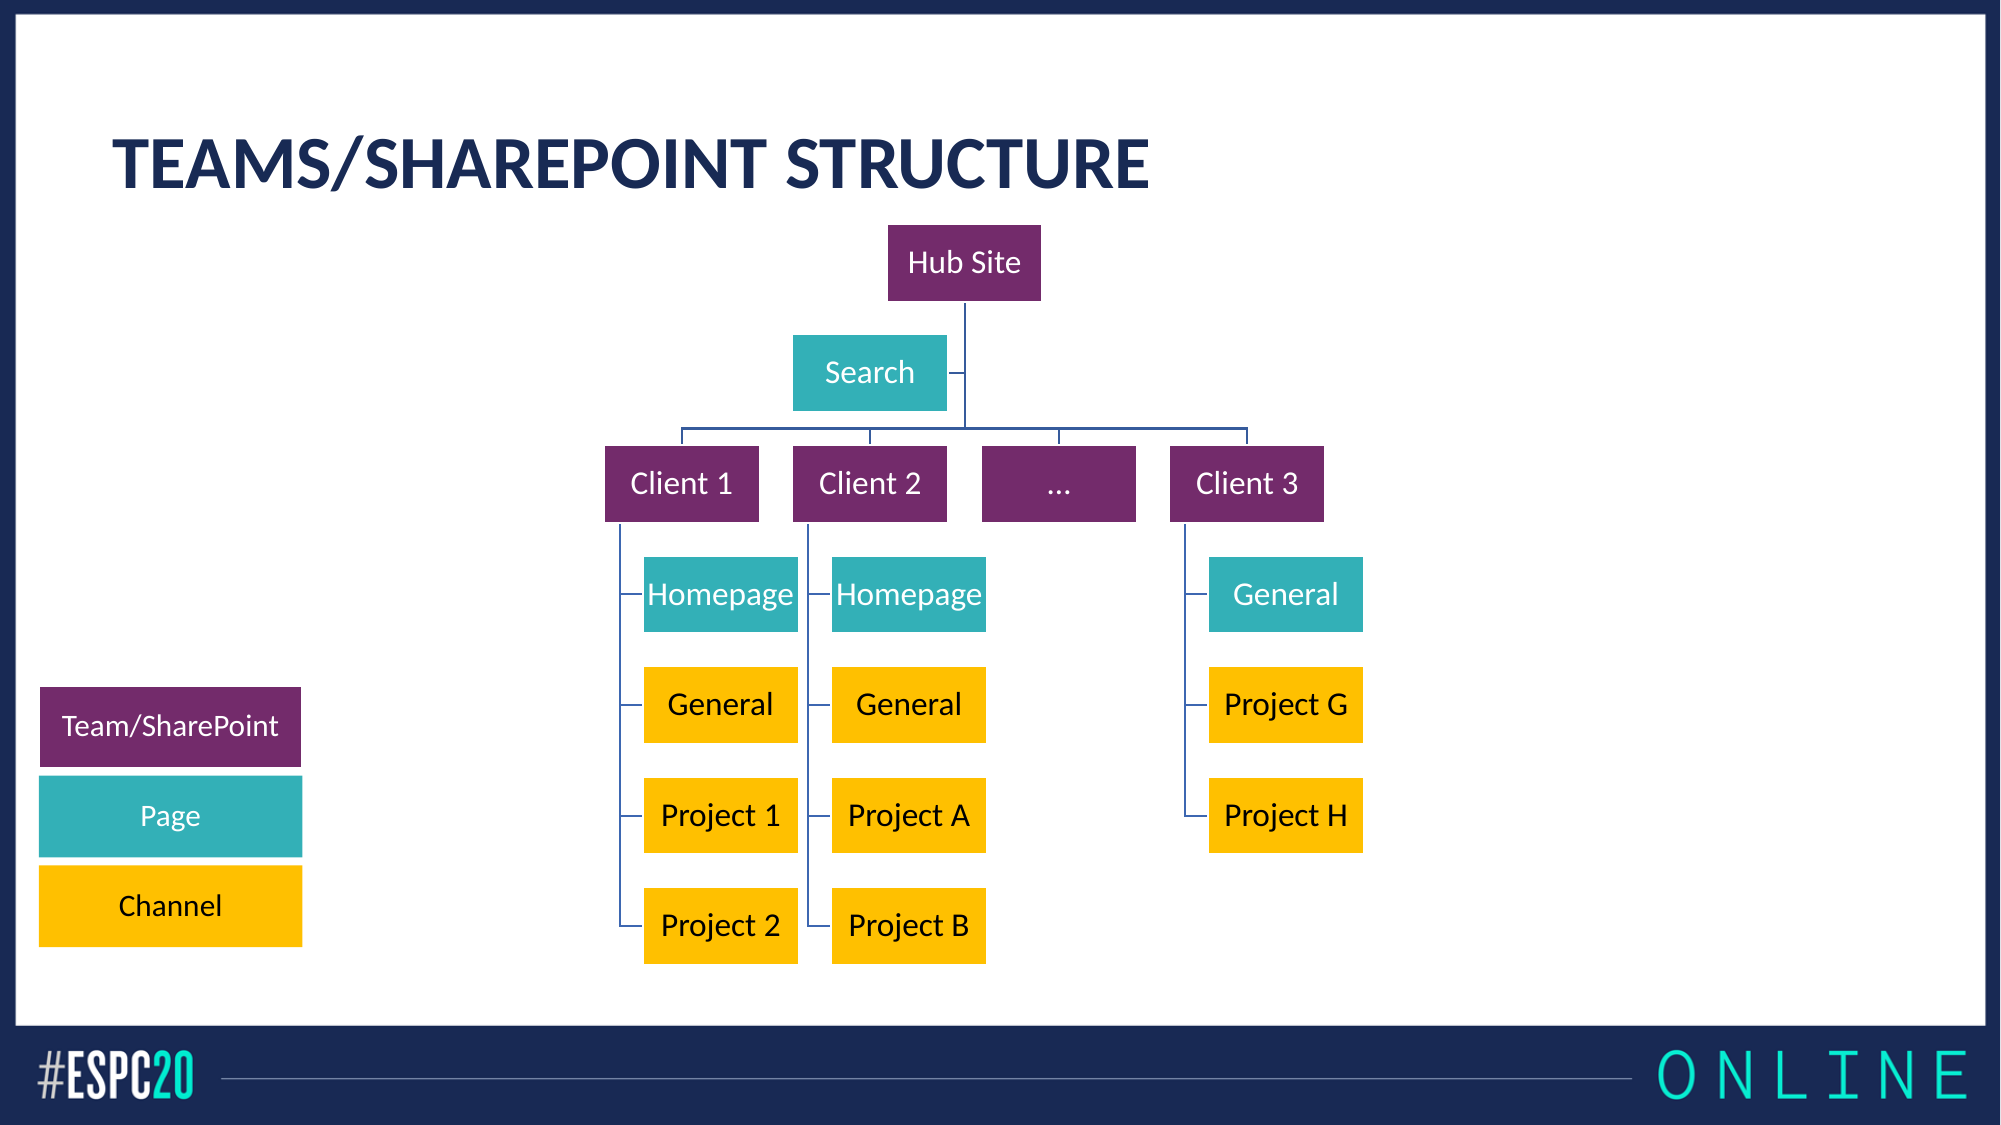

# Teams/SharePoint Structure
Hub Site
Client 1
Homepage
General
Project 1
Project 2
Client 2
Homepage
General
Project A
Project B
…
Client 3
General
Project G
Project H
Search

Team/SharePoint

Page

Channel